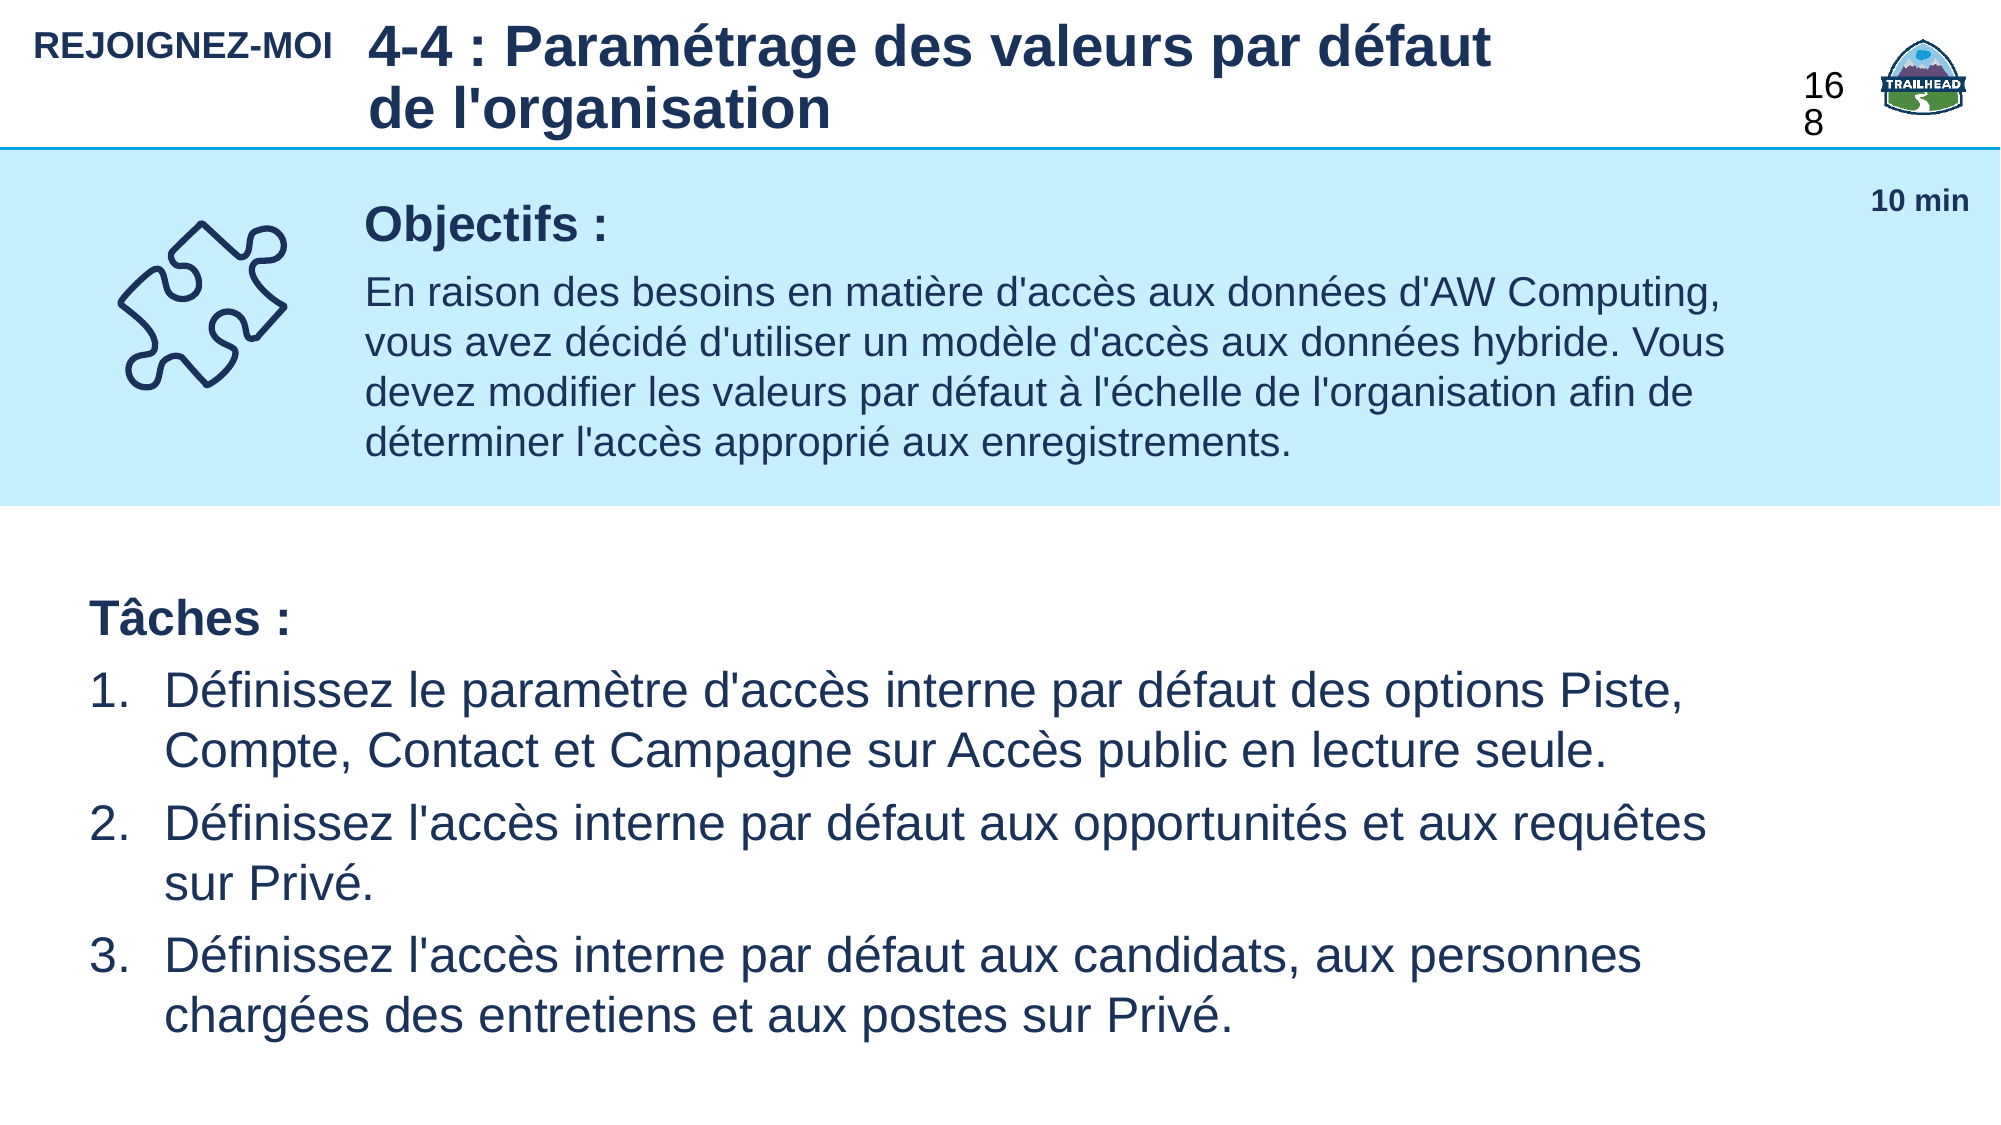

4-4 : Paramétrage des valeurs par défaut de l'organisation
REJOIGNEZ-MOI
168
Objectifs :
En raison des besoins en matière d'accès aux données d'AW Computing, vous avez décidé d'utiliser un modèle d'accès aux données hybride. Vous devez modifier les valeurs par défaut à l'échelle de l'organisation afin de déterminer l'accès approprié aux enregistrements.
10 min
Tâches :
Définissez le paramètre d'accès interne par défaut des options Piste, Compte, Contact et Campagne sur Accès public en lecture seule.
Définissez l'accès interne par défaut aux opportunités et aux requêtes sur Privé.
Définissez l'accès interne par défaut aux candidats, aux personnes chargées des entretiens et aux postes sur Privé.